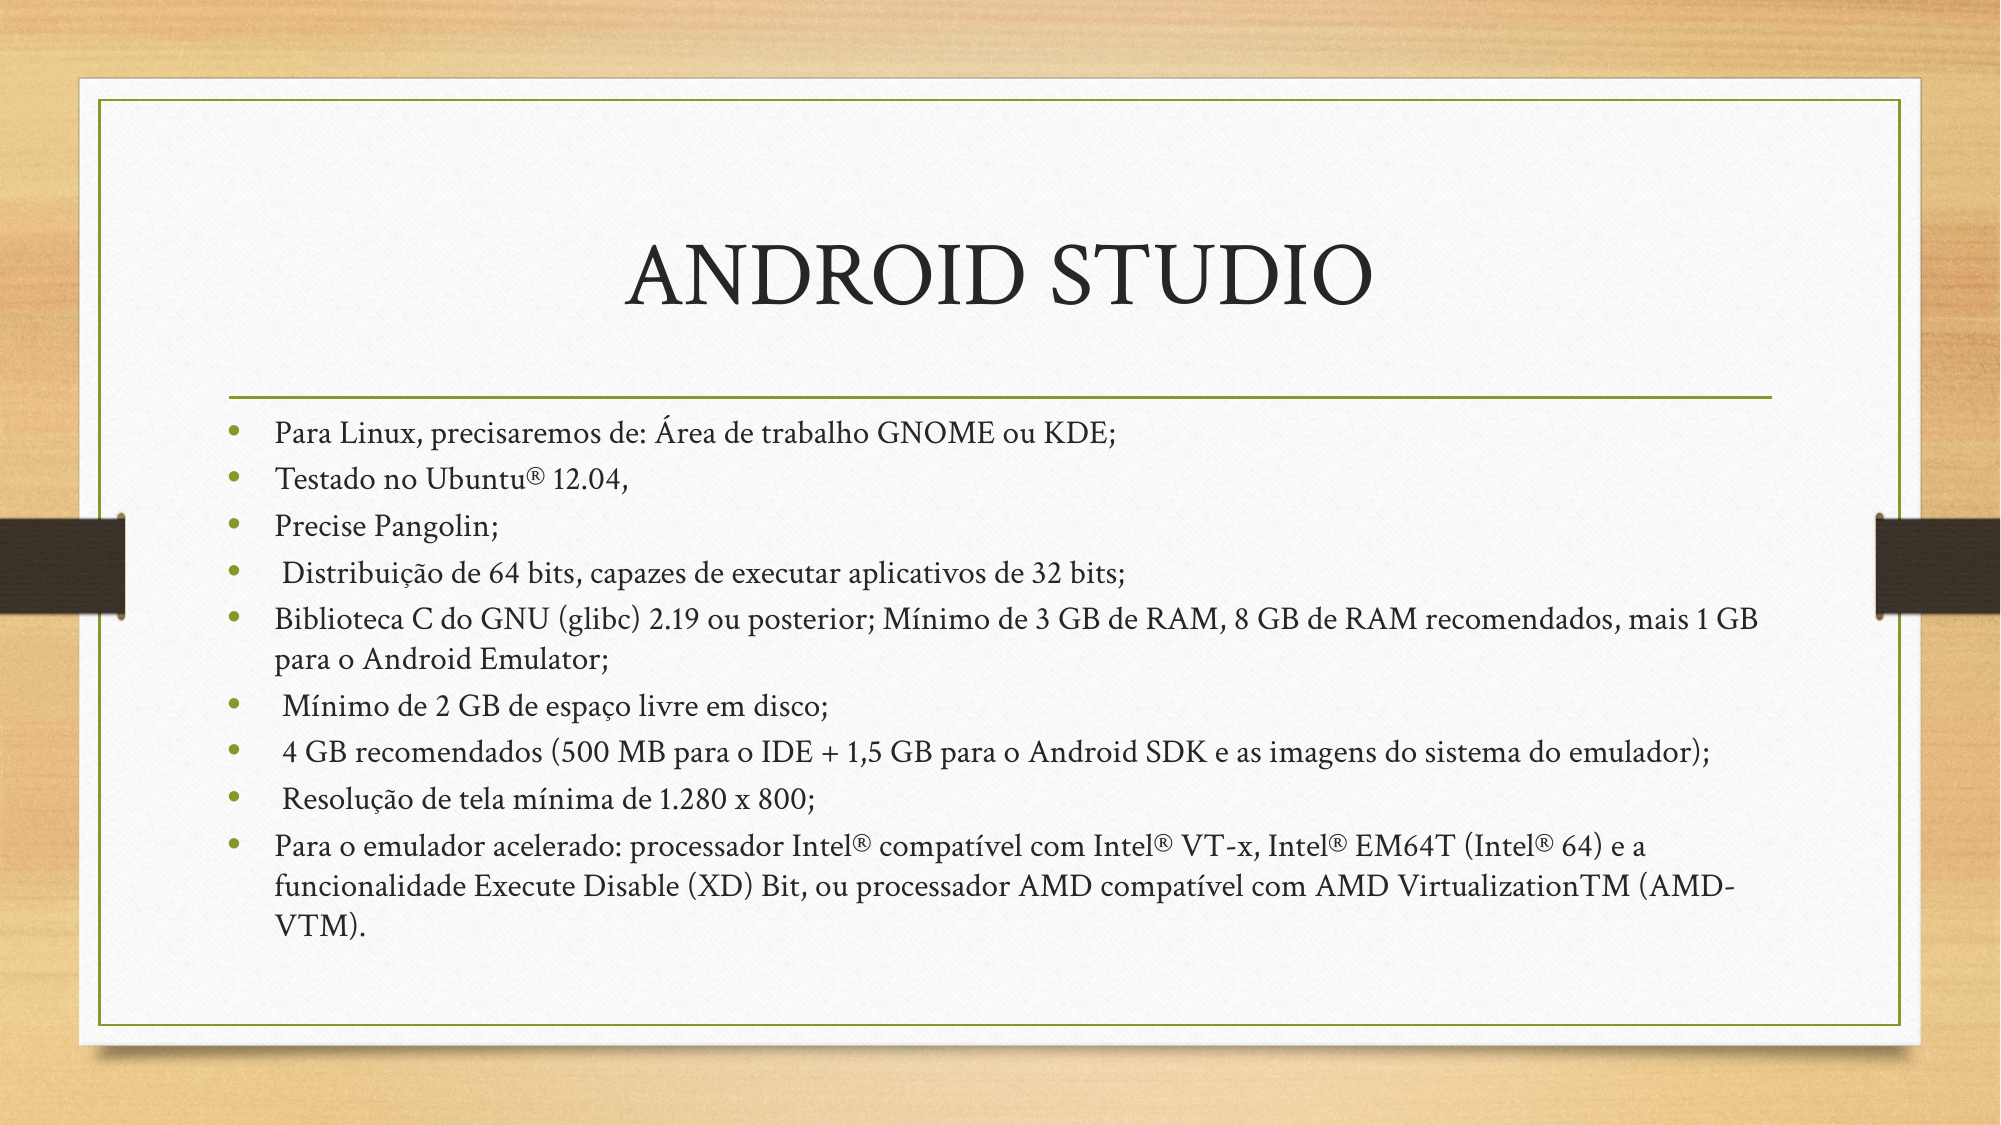

# ANDROID STUDIO
Para Linux, precisaremos de: Área de trabalho GNOME ou KDE;
Testado no Ubuntu® 12.04,
Precise Pangolin;
 Distribuição de 64 bits, capazes de executar aplicativos de 32 bits;
Biblioteca C do GNU (glibc) 2.19 ou posterior; Mínimo de 3 GB de RAM, 8 GB de RAM recomendados, mais 1 GB para o Android Emulator;
 Mínimo de 2 GB de espaço livre em disco;
 4 GB recomendados (500 MB para o IDE + 1,5 GB para o Android SDK e as imagens do sistema do emulador);
 Resolução de tela mínima de 1.280 x 800;
Para o emulador acelerado: processador Intel® compatível com Intel® VT-x, Intel® EM64T (Intel® 64) e a funcionalidade Execute Disable (XD) Bit, ou processador AMD compatível com AMD Virtualization™ (AMD-V™).